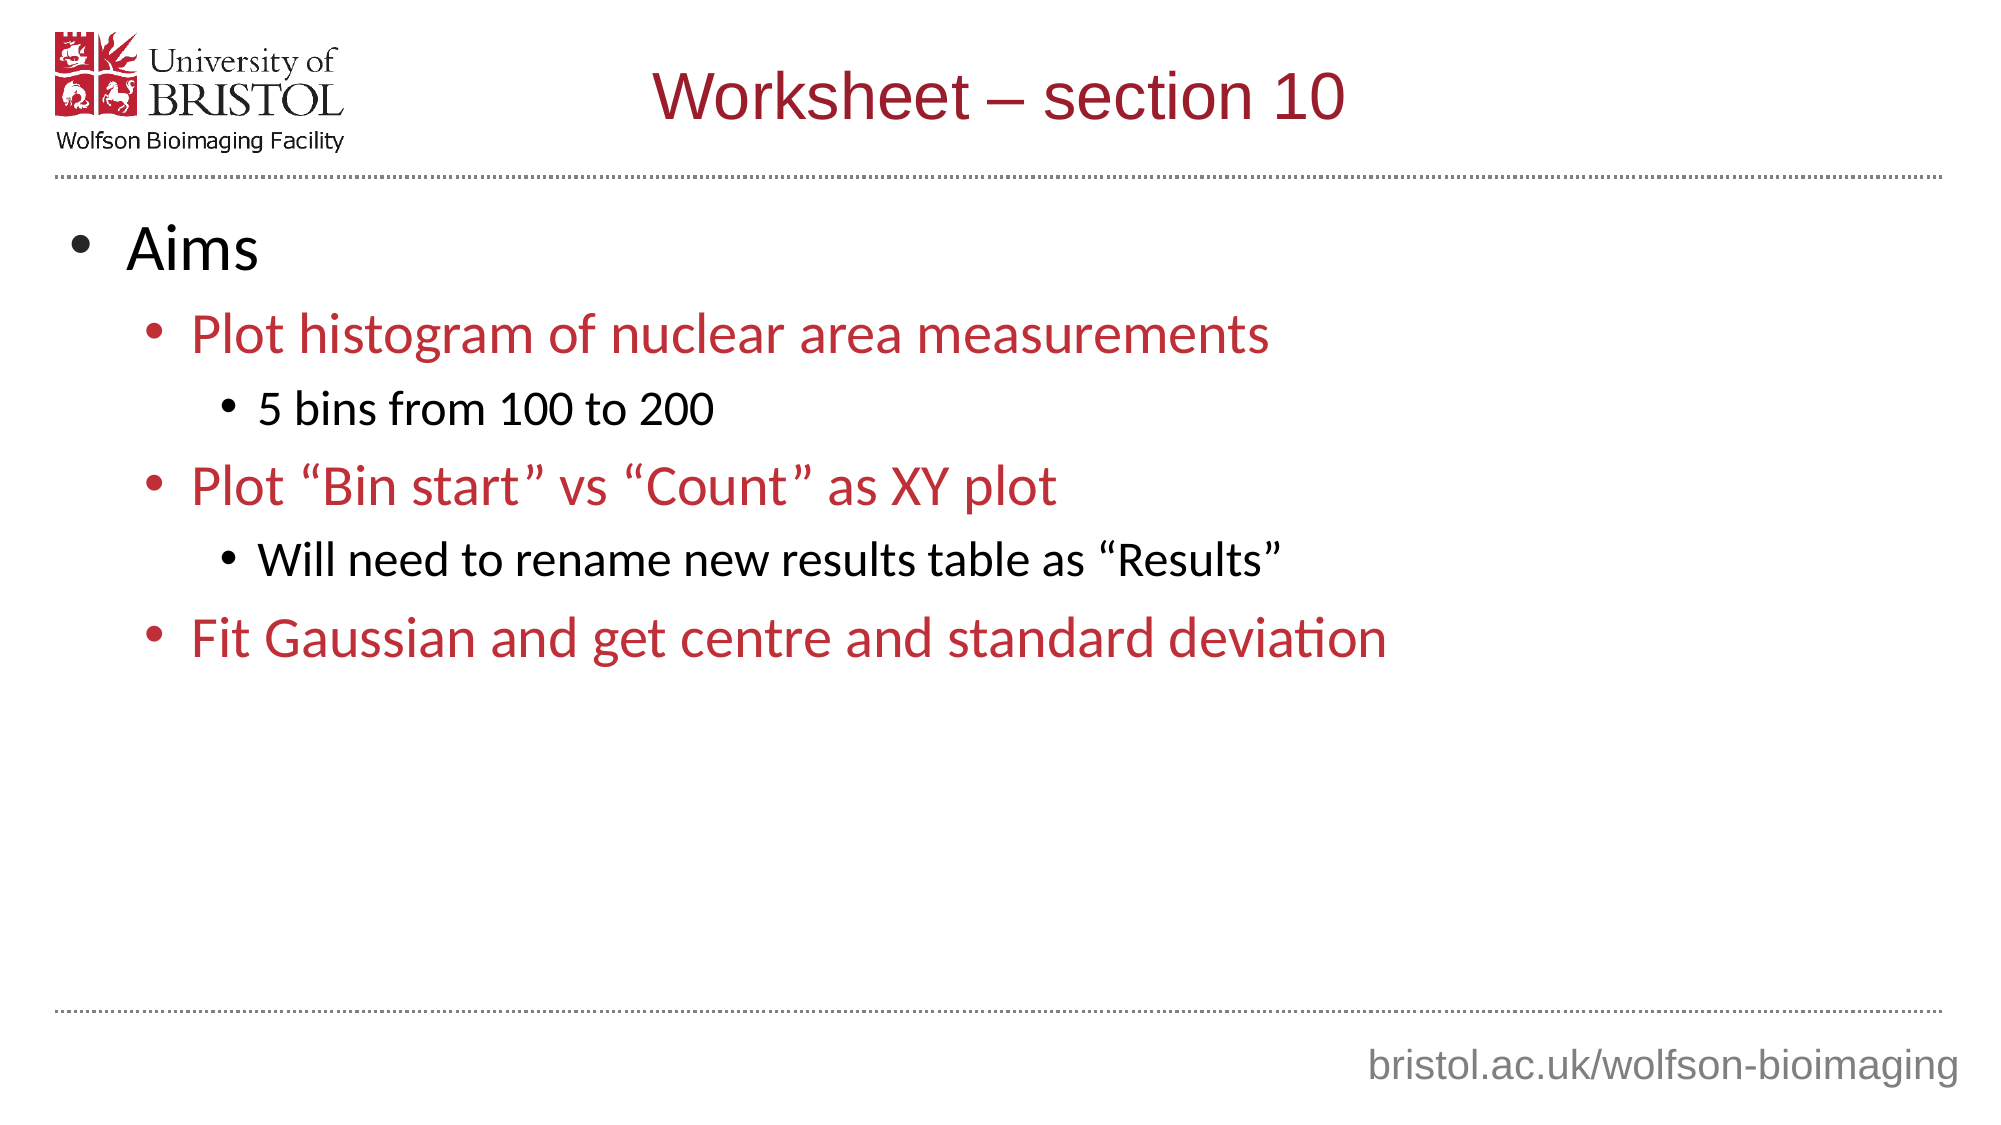

# Worksheet – section 10
Aims
Plot histogram of nuclear area measurements
5 bins from 100 to 200
Plot “Bin start” vs “Count” as XY plot
Will need to rename new results table as “Results”
Fit Gaussian and get centre and standard deviation